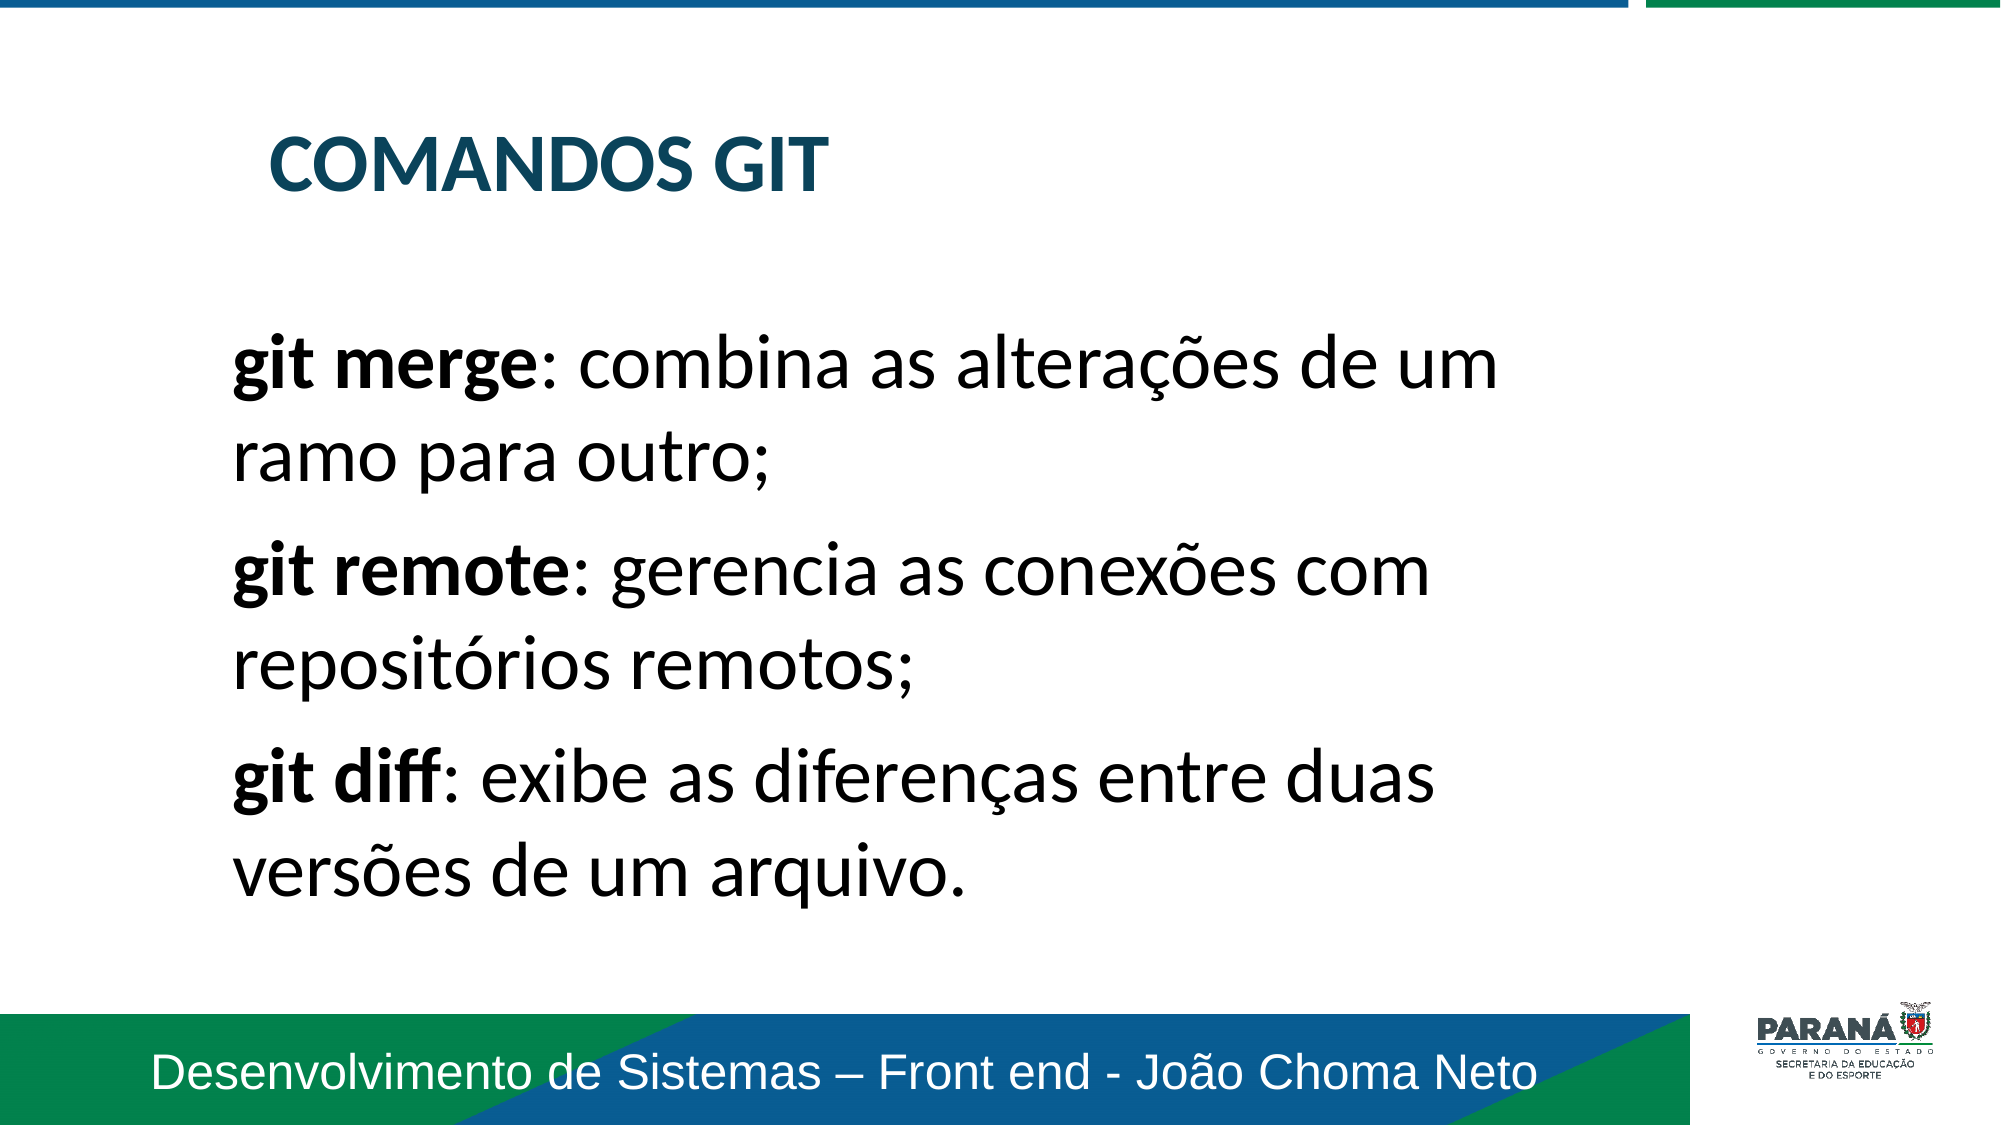

COMANDOS GIT
git merge: combina as alterações de um ramo para outro;
git remote: gerencia as conexões com repositórios remotos;
git diff: exibe as diferenças entre duas versões de um arquivo.